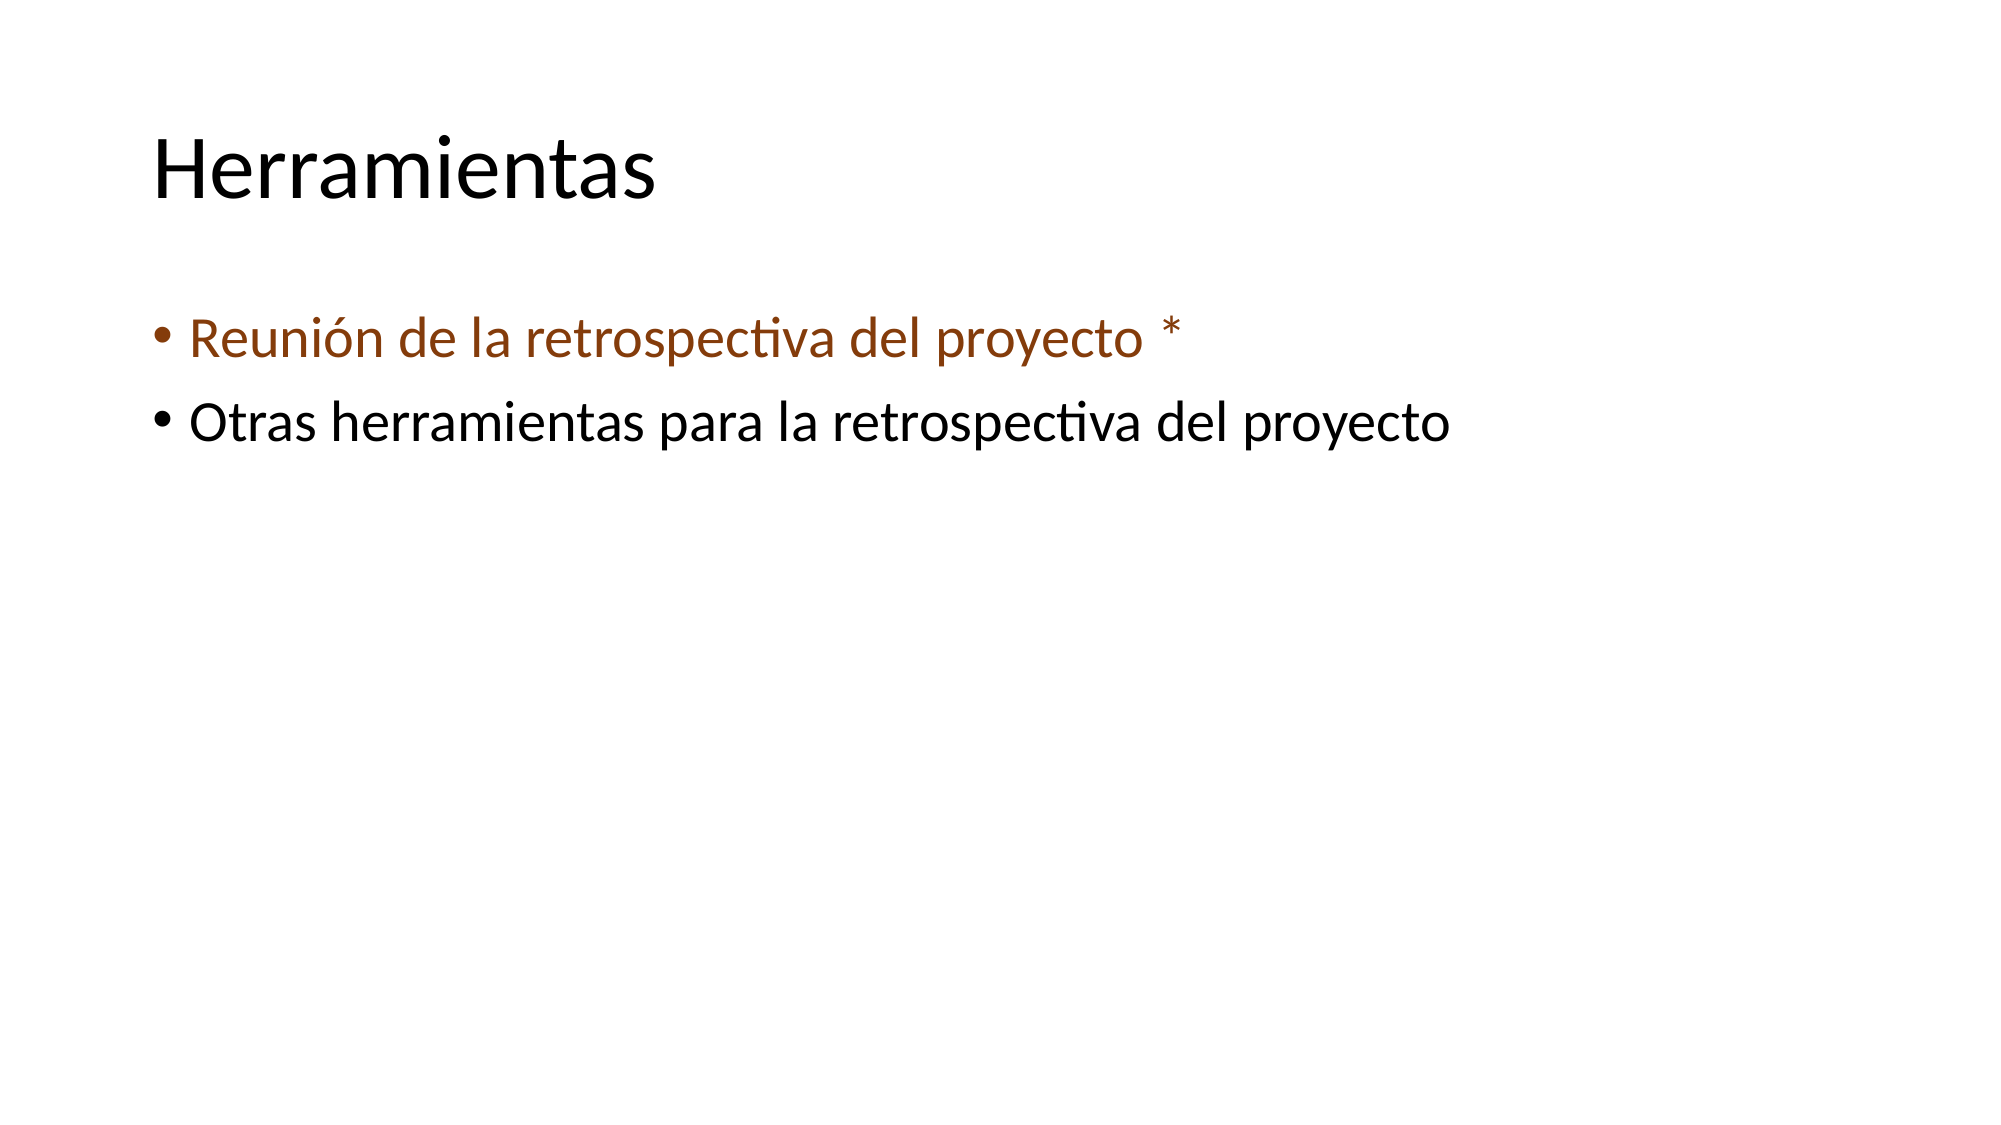

# Herramientas
Reunión de la retrospectiva del proyecto *
Otras herramientas para la retrospectiva del proyecto